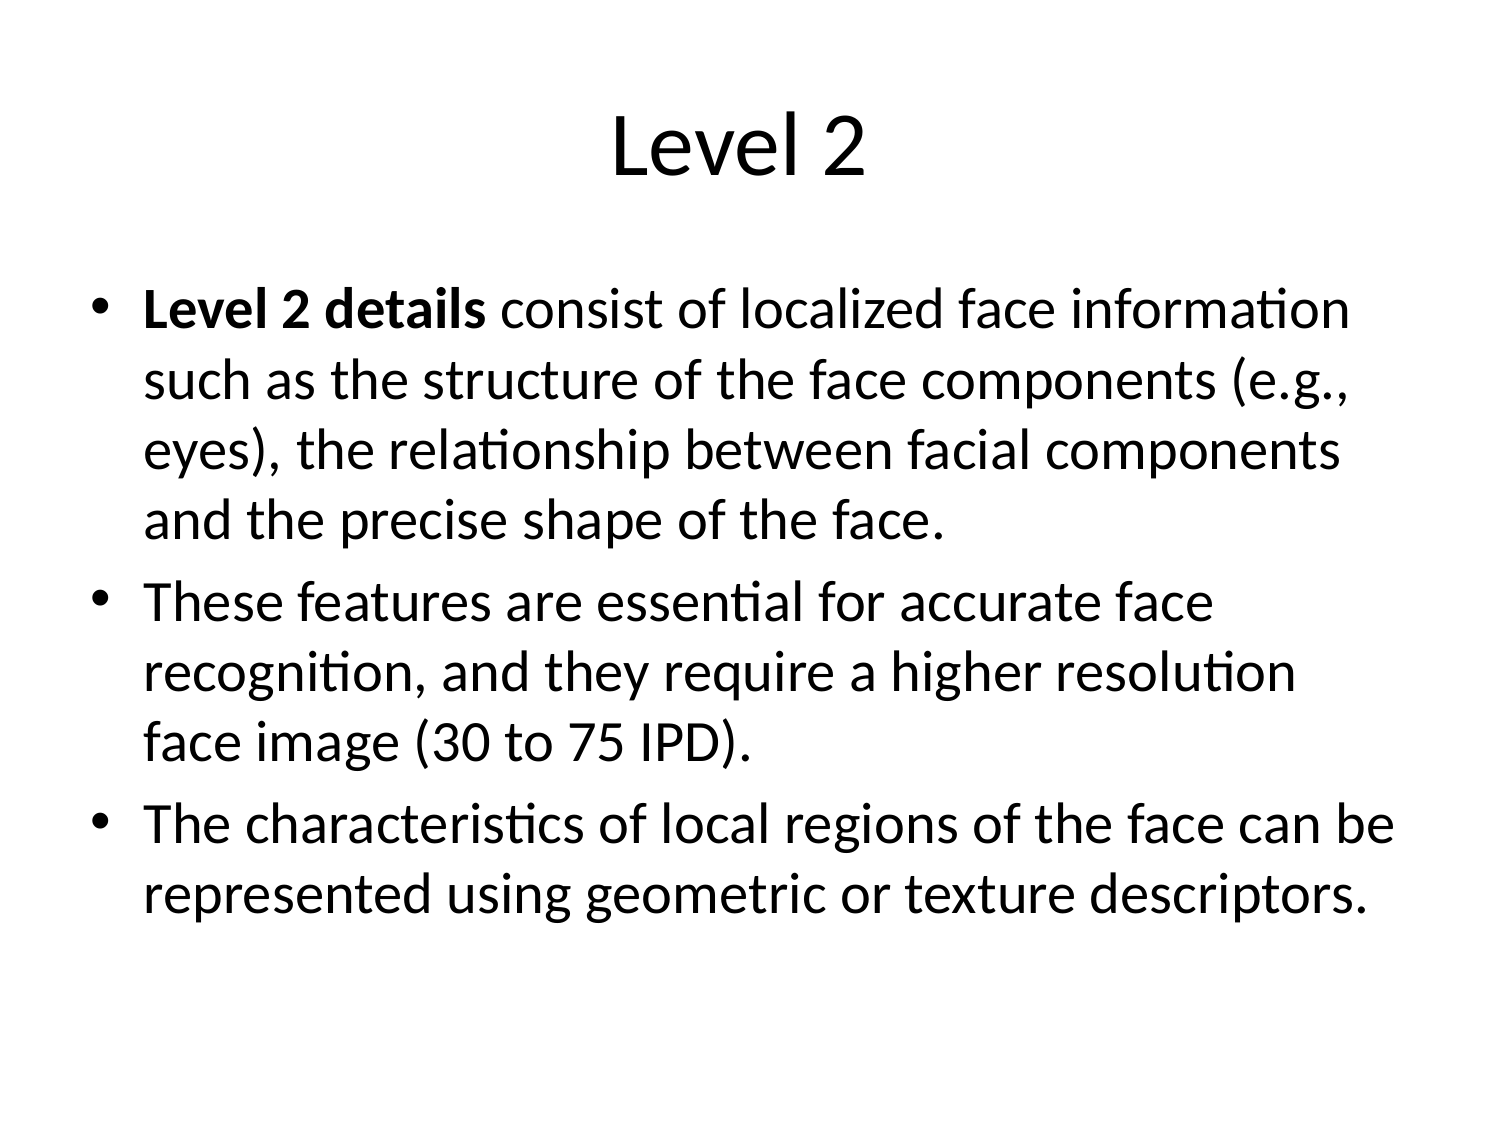

# Level 2
Level 2 details consist of localized face information such as the structure of the face components (e.g., eyes), the relationship between facial components and the precise shape of the face.
These features are essential for accurate face recognition, and they require a higher resolution face image (30 to 75 IPD).
The characteristics of local regions of the face can be represented using geometric or texture descriptors.